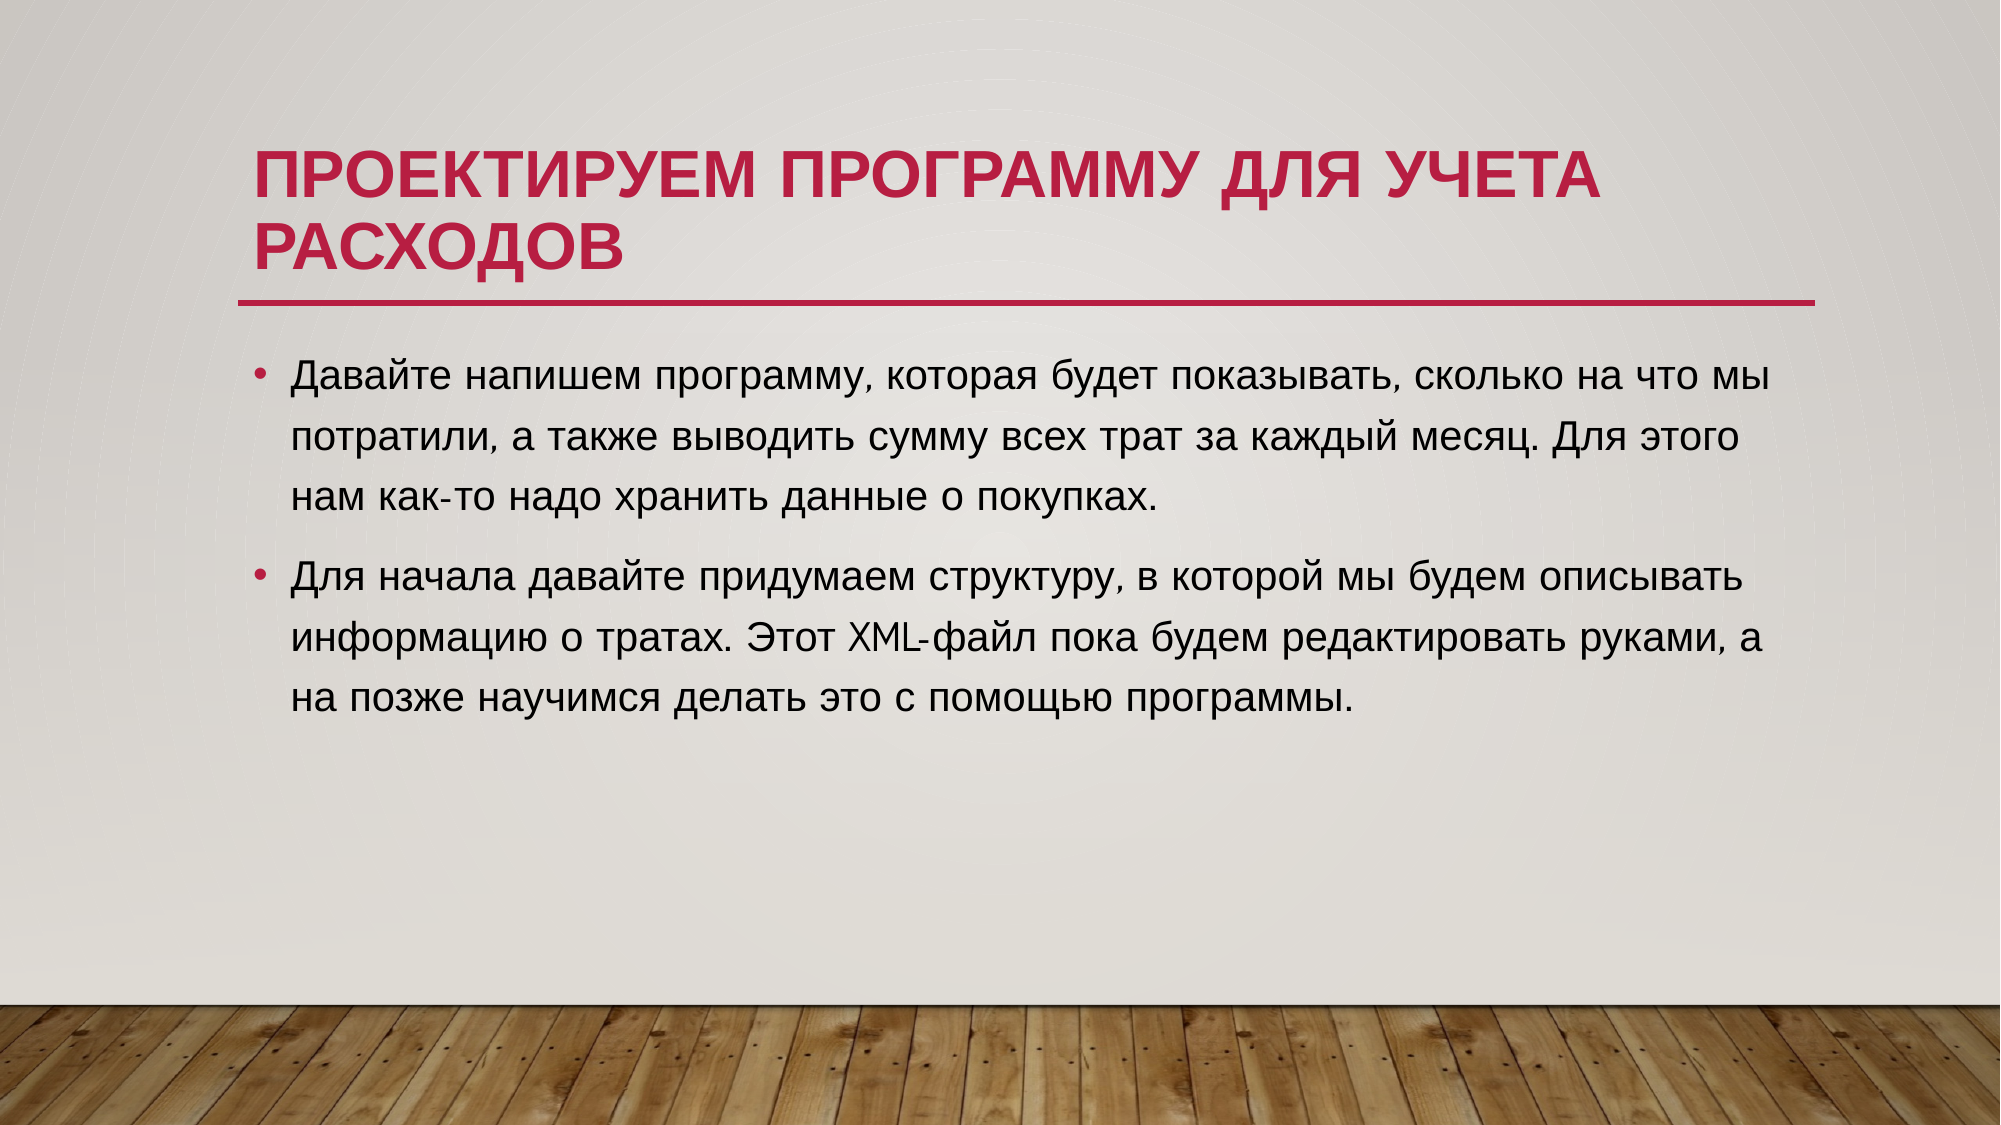

# Проектируем программу для учета расходов
Давайте напишем программу, которая будет показывать, сколько на что мы потратили, а также выводить сумму всех трат за каждый месяц. Для этого нам как-то надо хранить данные о покупках.
Для начала давайте придумаем структуру, в которой мы будем описывать информацию о тратах. Этот XML-файл пока будем редактировать руками, а на позже научимся делать это с помощью программы.